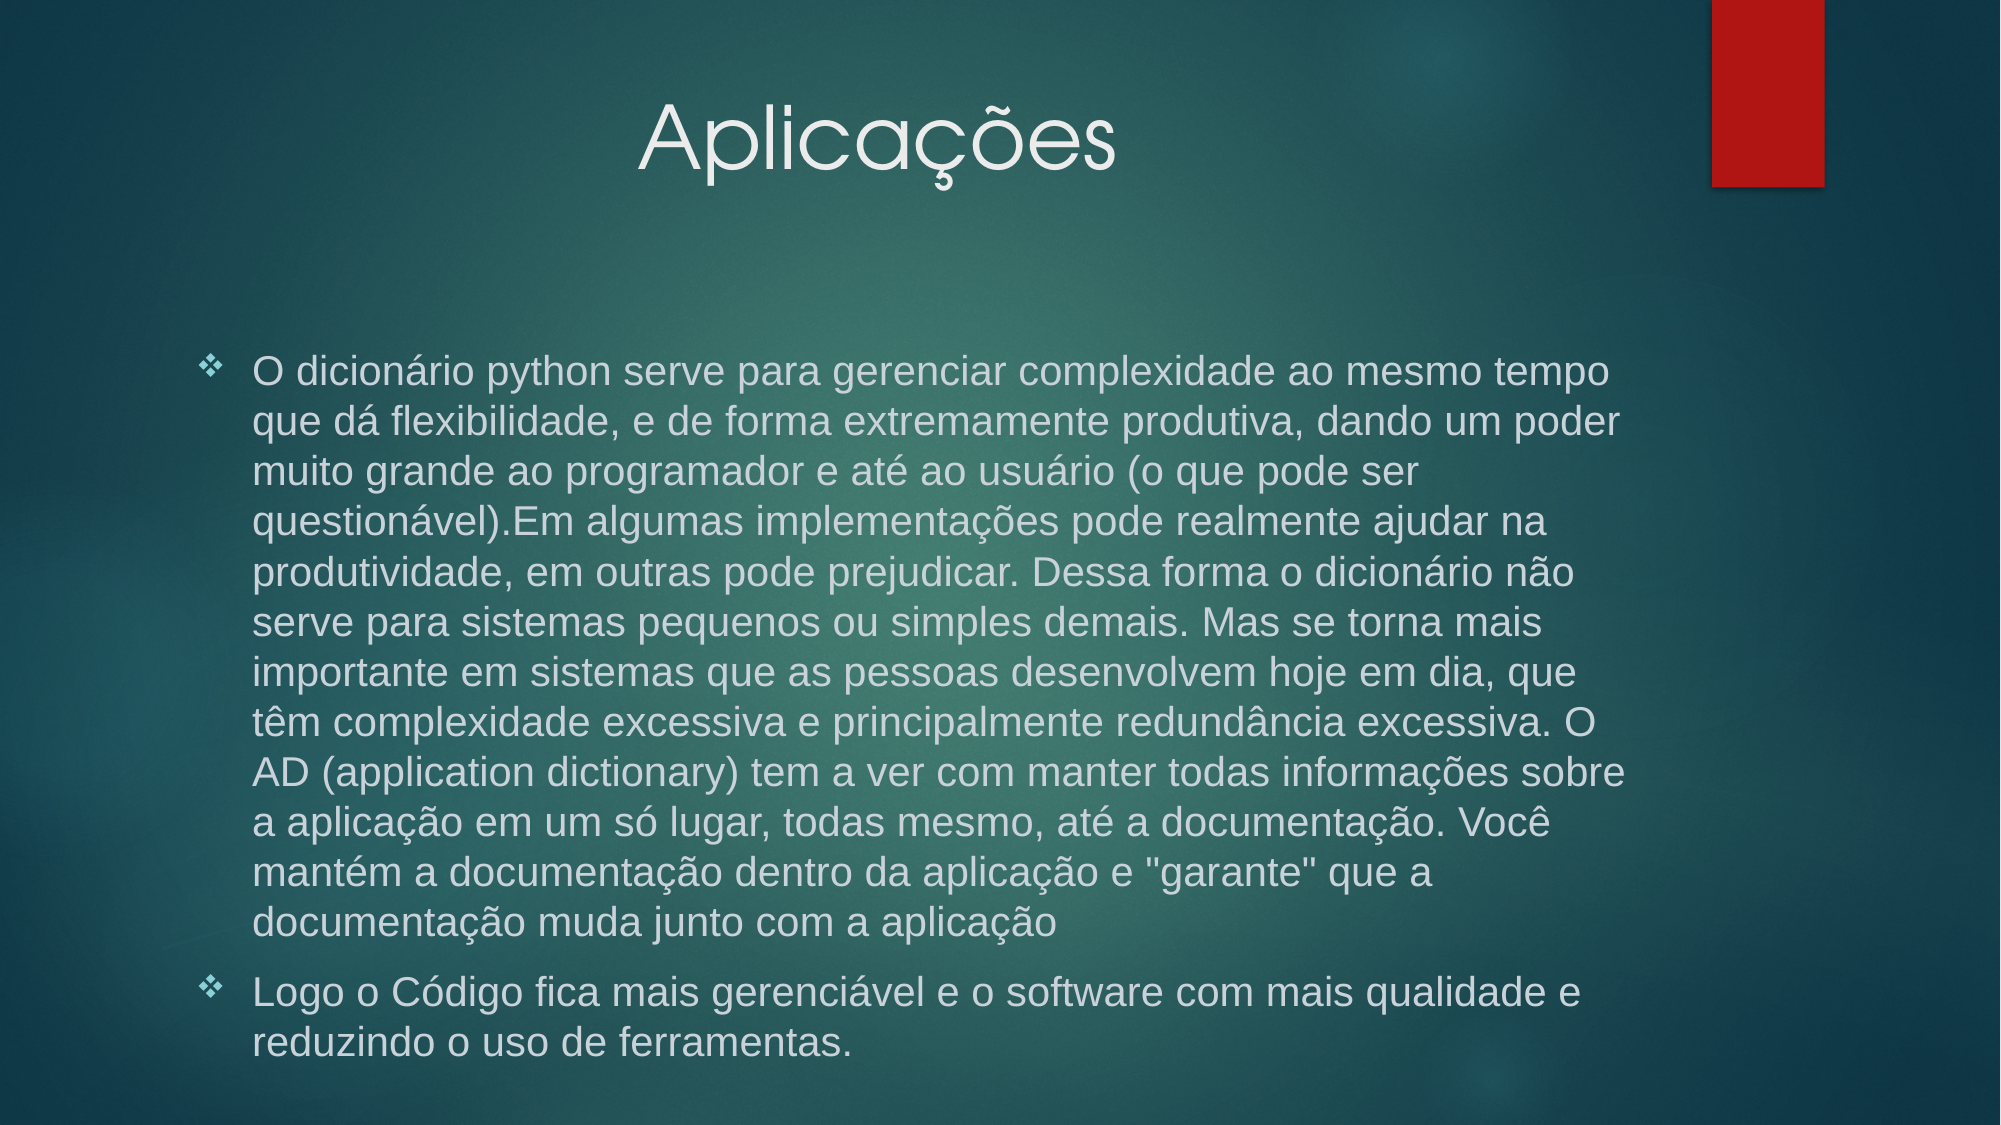

# Aplicações
O dicionário python serve para gerenciar complexidade ao mesmo tempo que dá flexibilidade, e de forma extremamente produtiva, dando um poder muito grande ao programador e até ao usuário (o que pode ser questionável).Em algumas implementações pode realmente ajudar na produtividade, em outras pode prejudicar. Dessa forma o dicionário não serve para sistemas pequenos ou simples demais. Mas se torna mais importante em sistemas que as pessoas desenvolvem hoje em dia, que têm complexidade excessiva e principalmente redundância excessiva. O AD (application dictionary) tem a ver com manter todas informações sobre a aplicação em um só lugar, todas mesmo, até a documentação. Você mantém a documentação dentro da aplicação e "garante" que a documentação muda junto com a aplicação
Logo o Código fica mais gerenciável e o software com mais qualidade e reduzindo o uso de ferramentas.